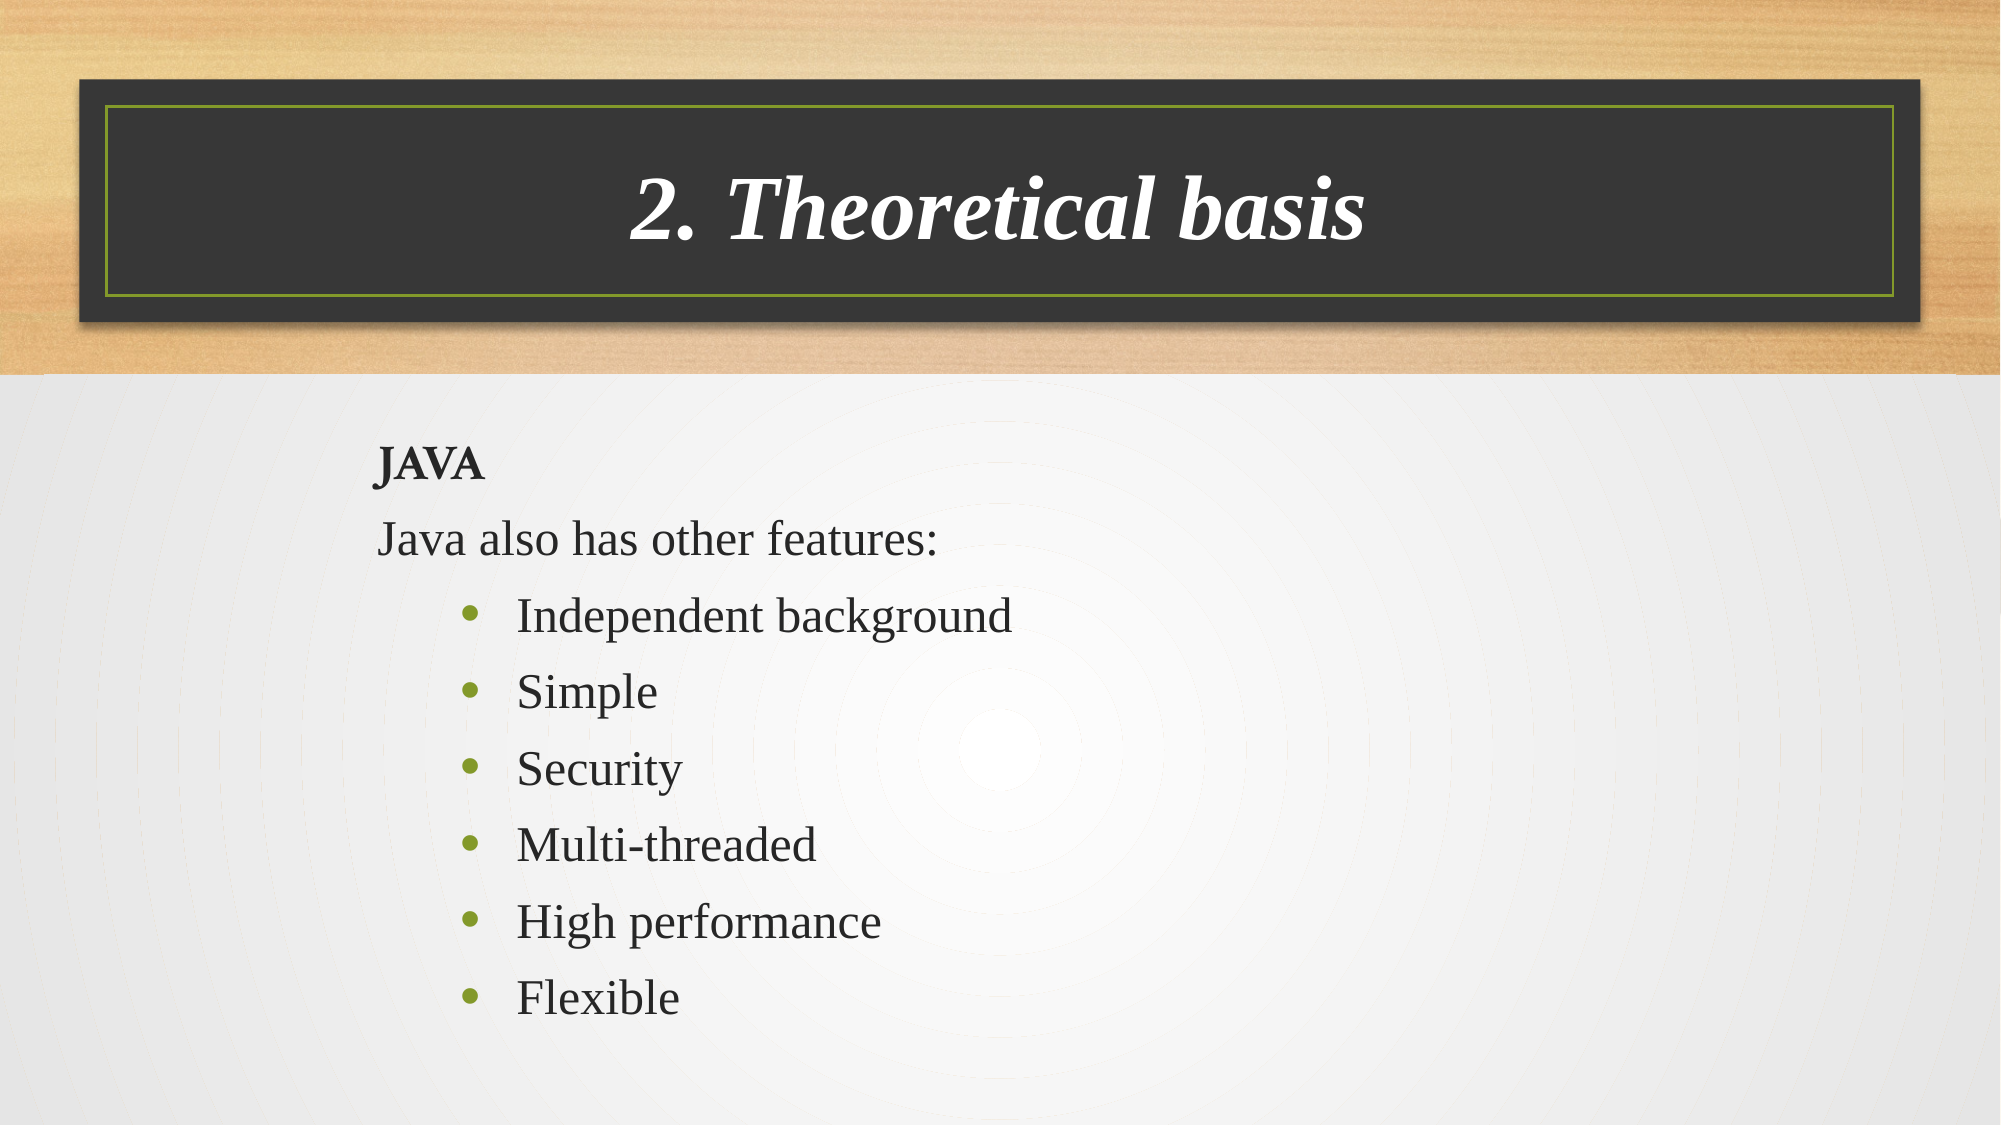

# 2. Theoretical basis

JAVA
Java also has other features:
Independent background
Simple
Security
Multi-threaded
High performance
Flexible